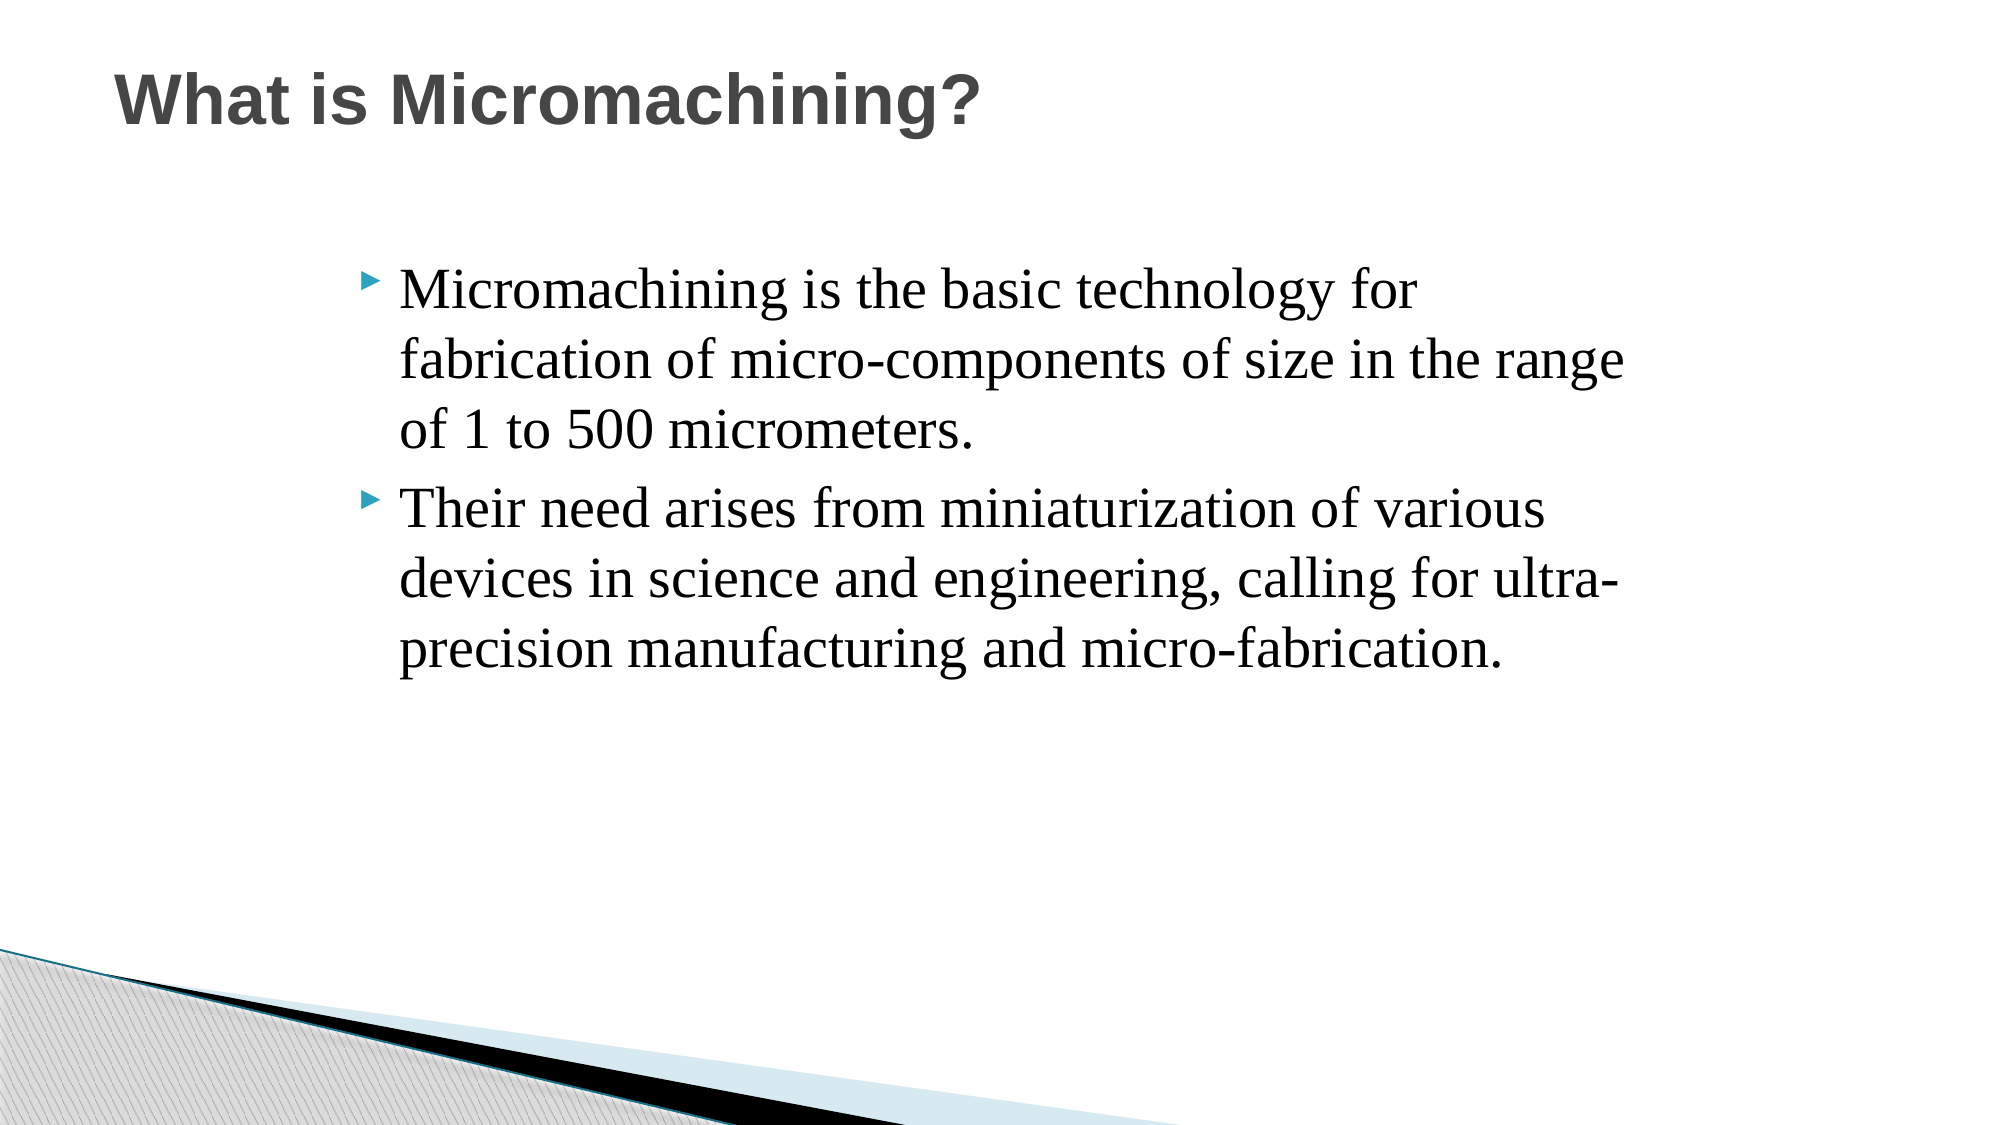

# What is Micromachining?
Micromachining is the basic technology for fabrication of micro-components of size in the range of 1 to 500 micrometers.
Their need arises from miniaturization of various devices in science and engineering, calling for ultra-precision manufacturing and micro-fabrication.